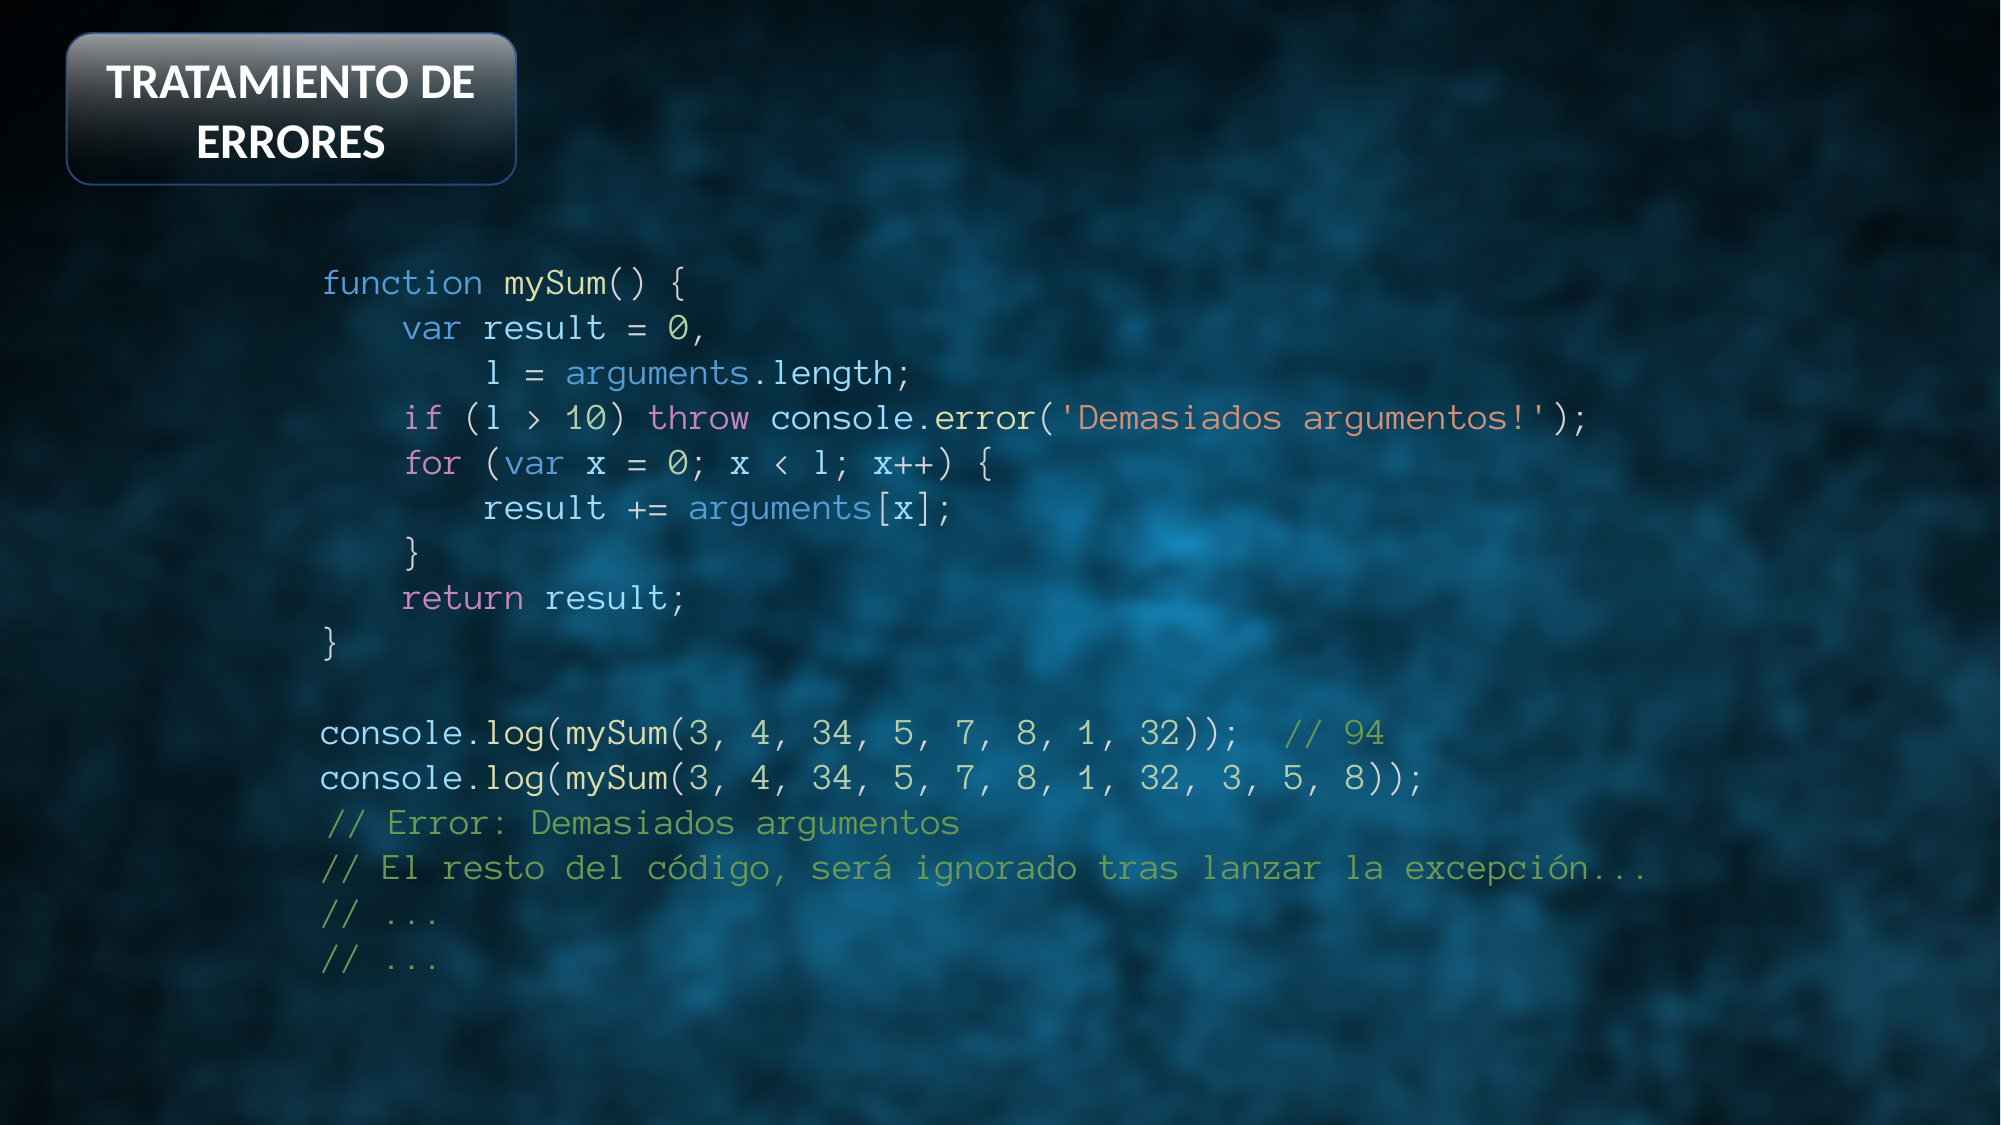

TRATAMIENTO DE ERRORES
        function mySum() {
            var result = 0,
                l = arguments.length;
            if (l > 10) throw console.error('Demasiados argumentos!');
            for (var x = 0; x < l; x++) {
                result += arguments[x];
            }
            return result;
        }
        console.log(mySum(3, 4, 34, 5, 7, 8, 1, 32));  // 94
        console.log(mySum(3, 4, 34, 5, 7, 8, 1, 32, 3, 5, 8));
	 // Error: Demasiados argumentos
        // El resto del código, será ignorado tras lanzar la excepción...
        // ...
        // ...